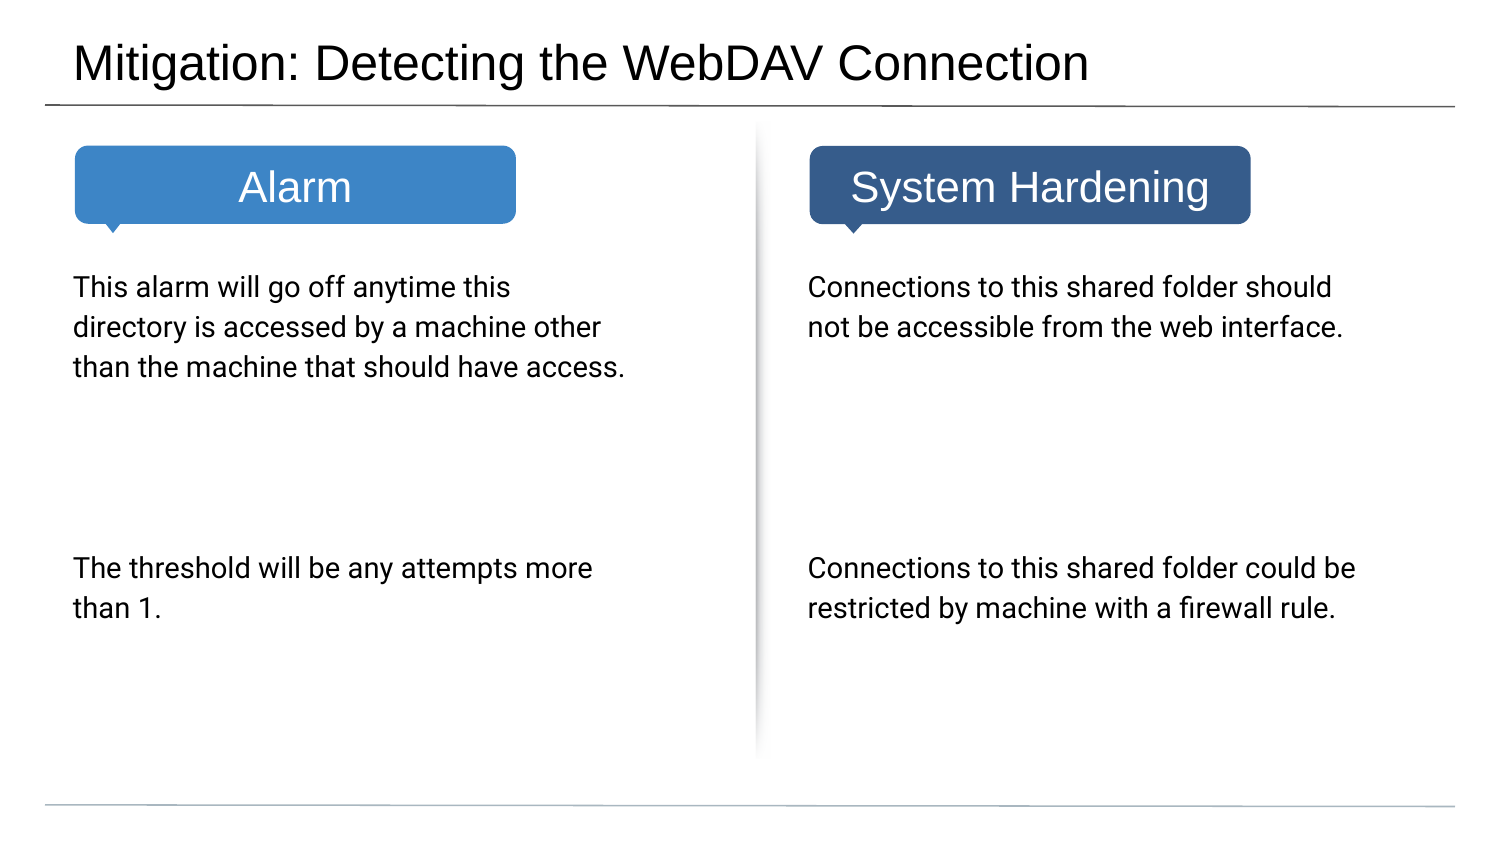

# Mitigation: Detecting the WebDAV Connection
This alarm will go off anytime this directory is accessed by a machine other than the machine that should have access.

The threshold will be any attempts more than 1.

Connections to this shared folder should not be accessible from the web interface.

Connections to this shared folder could be restricted by machine with a firewall rule.